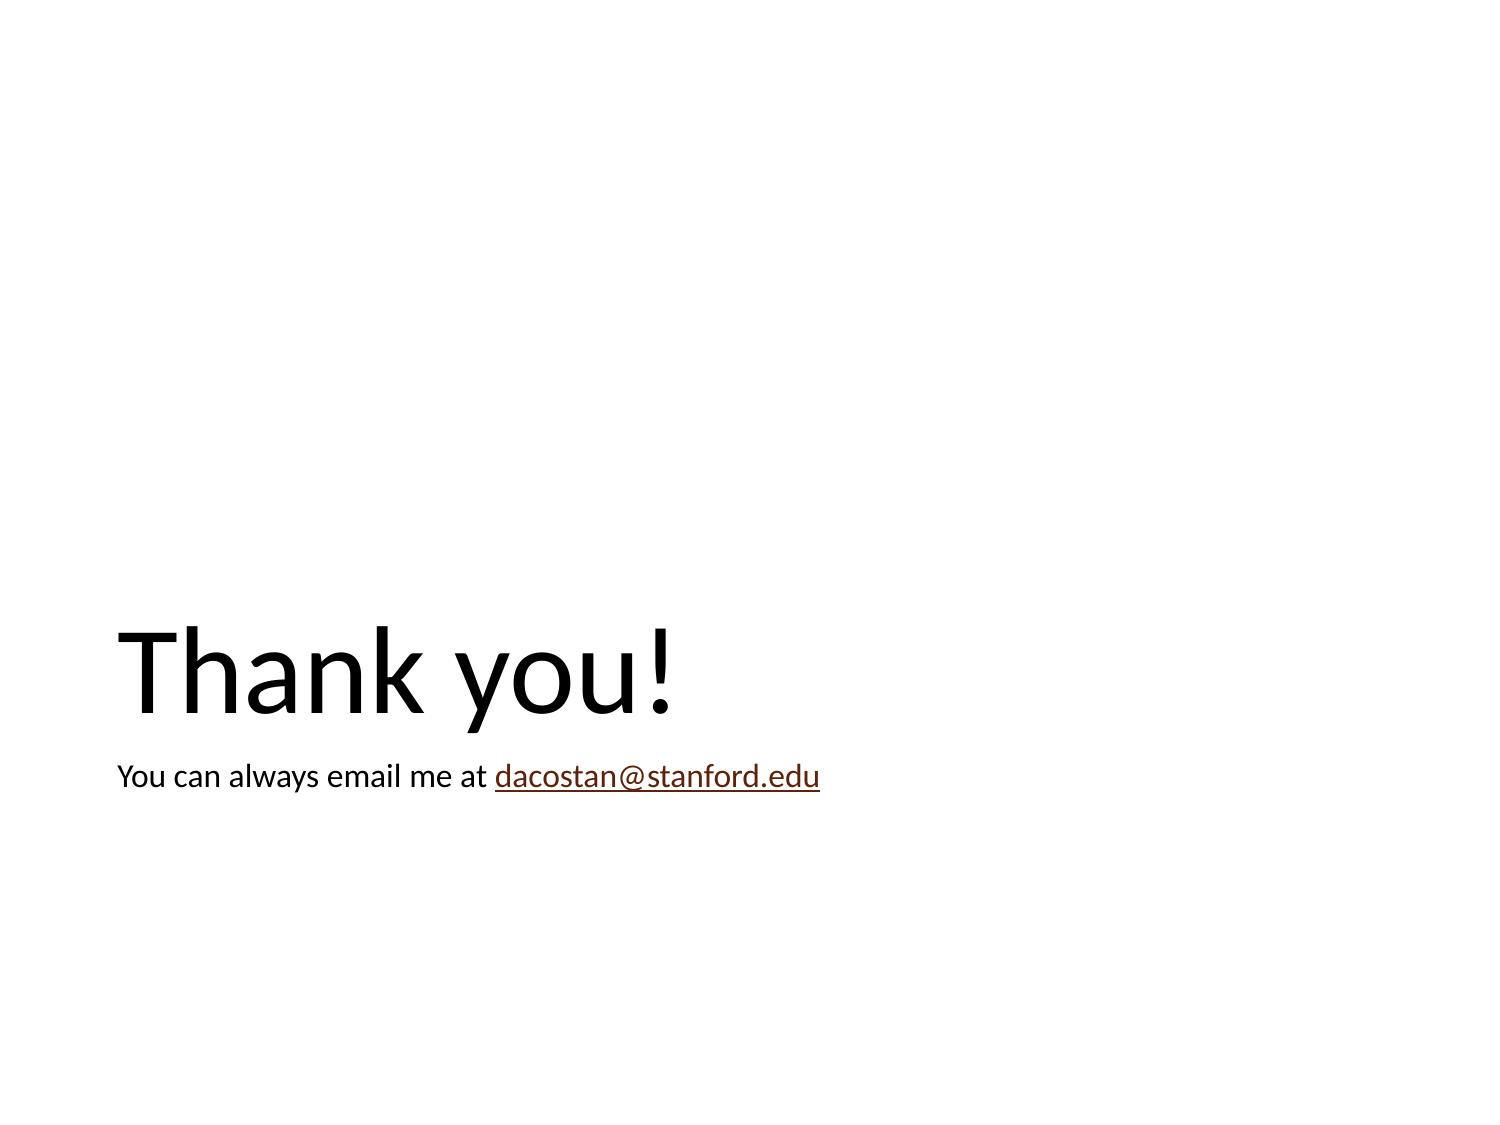

# Thank you!
You can always email me at dacostan@stanford.edu